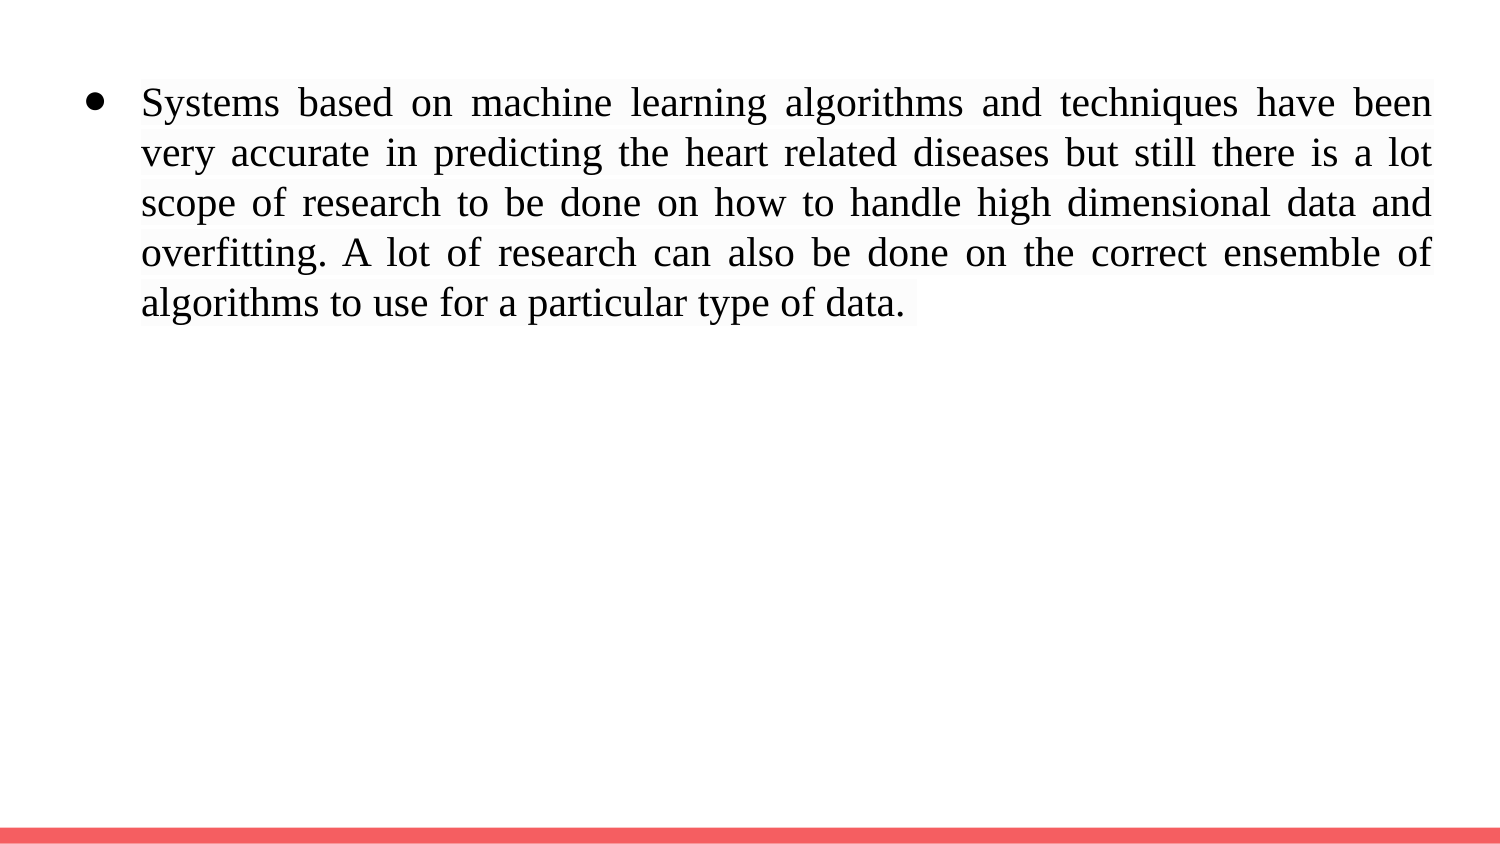

Systems based on machine learning algorithms and techniques have been very accurate in predicting the heart related diseases but still there is a lot scope of research to be done on how to handle high dimensional data and overfitting. A lot of research can also be done on the correct ensemble of algorithms to use for a particular type of data.